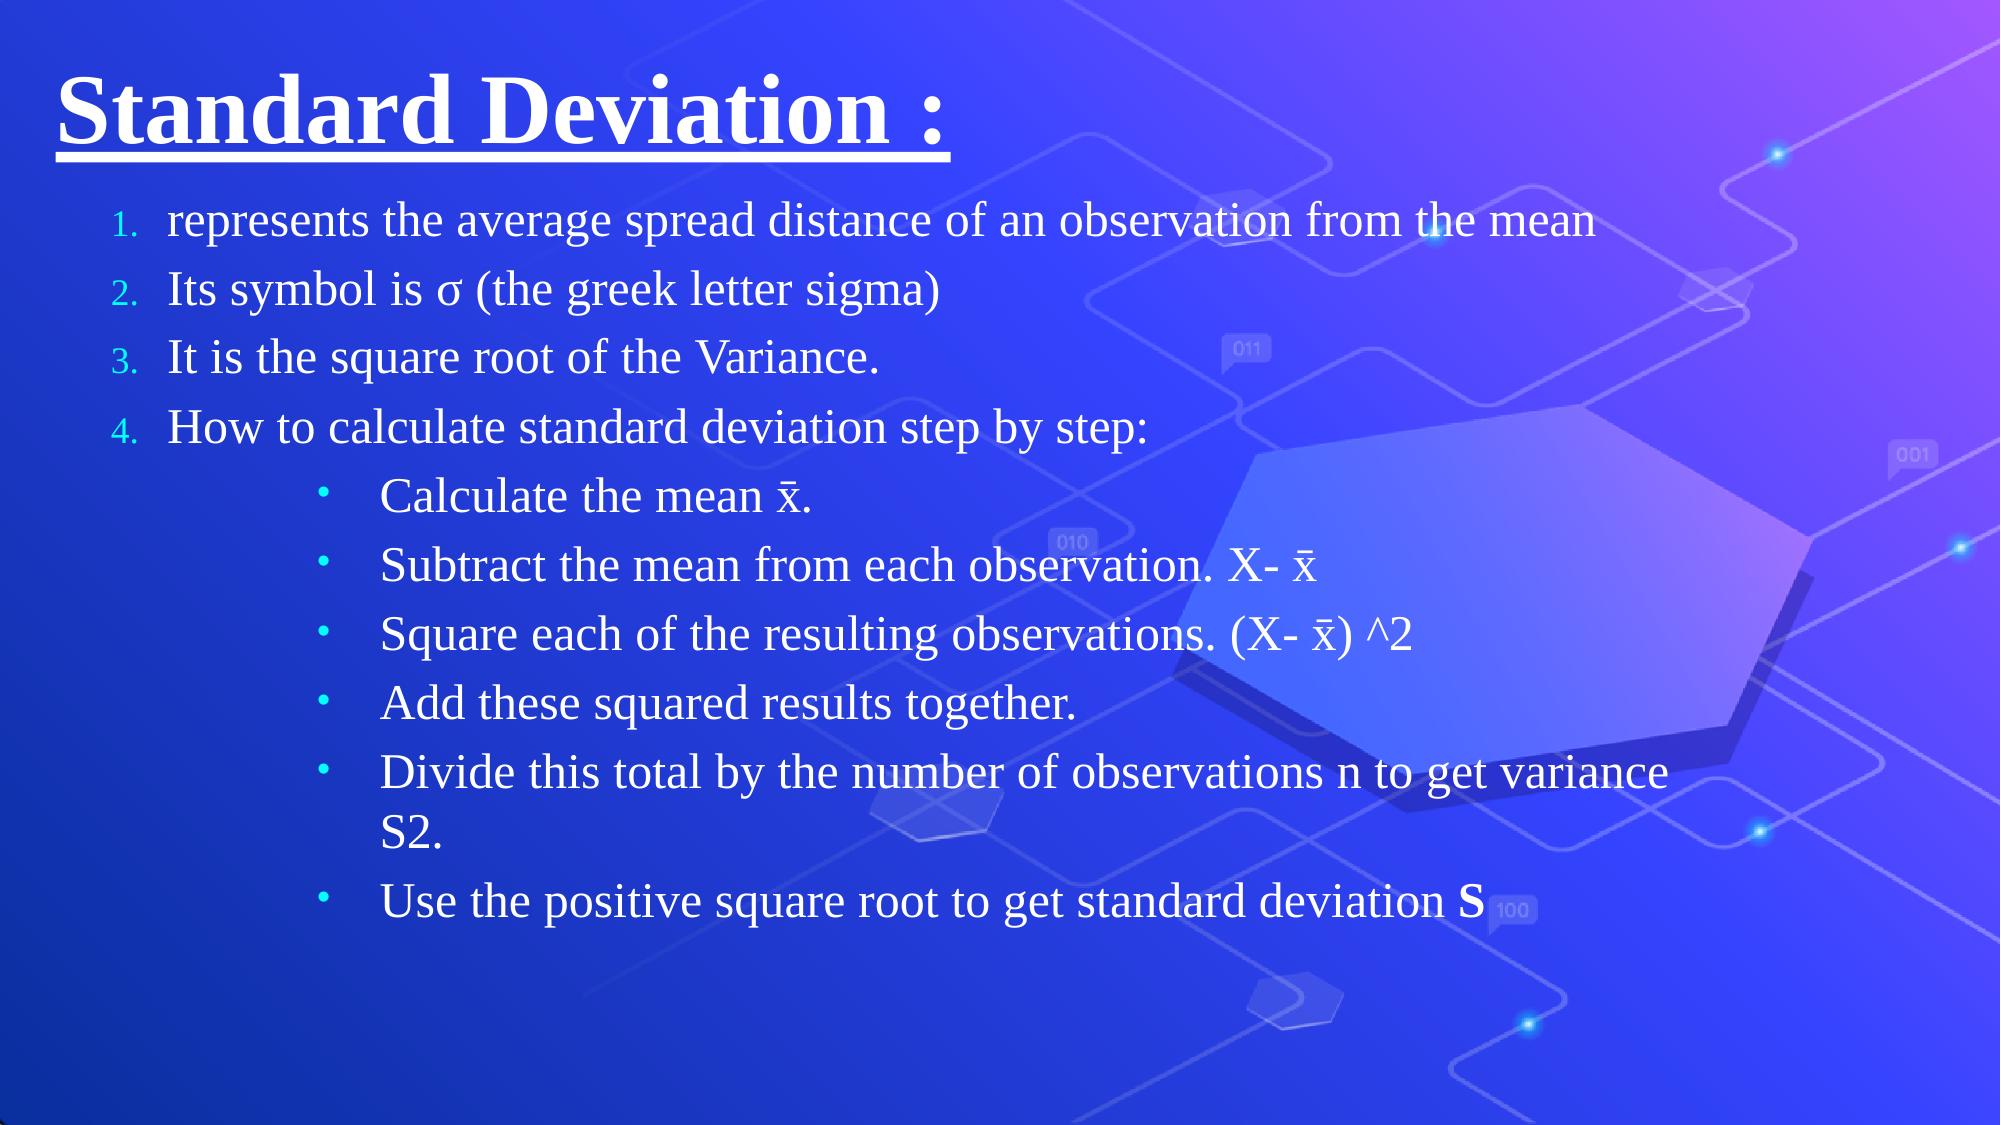

# Standard Deviation :

represents the average spread distance of an observation from the mean
Its symbol is σ (the greek letter sigma)
It is the square root of the Variance.
How to calculate standard deviation step by step:
Calculate the mean x̄.
Subtract the mean from each observation. X- x̄
Square each of the resulting observations. (X- x̄) ^2
Add these squared results together.
Divide this total by the number of observations n to get variance S2.
Use the positive square root to get standard deviation S